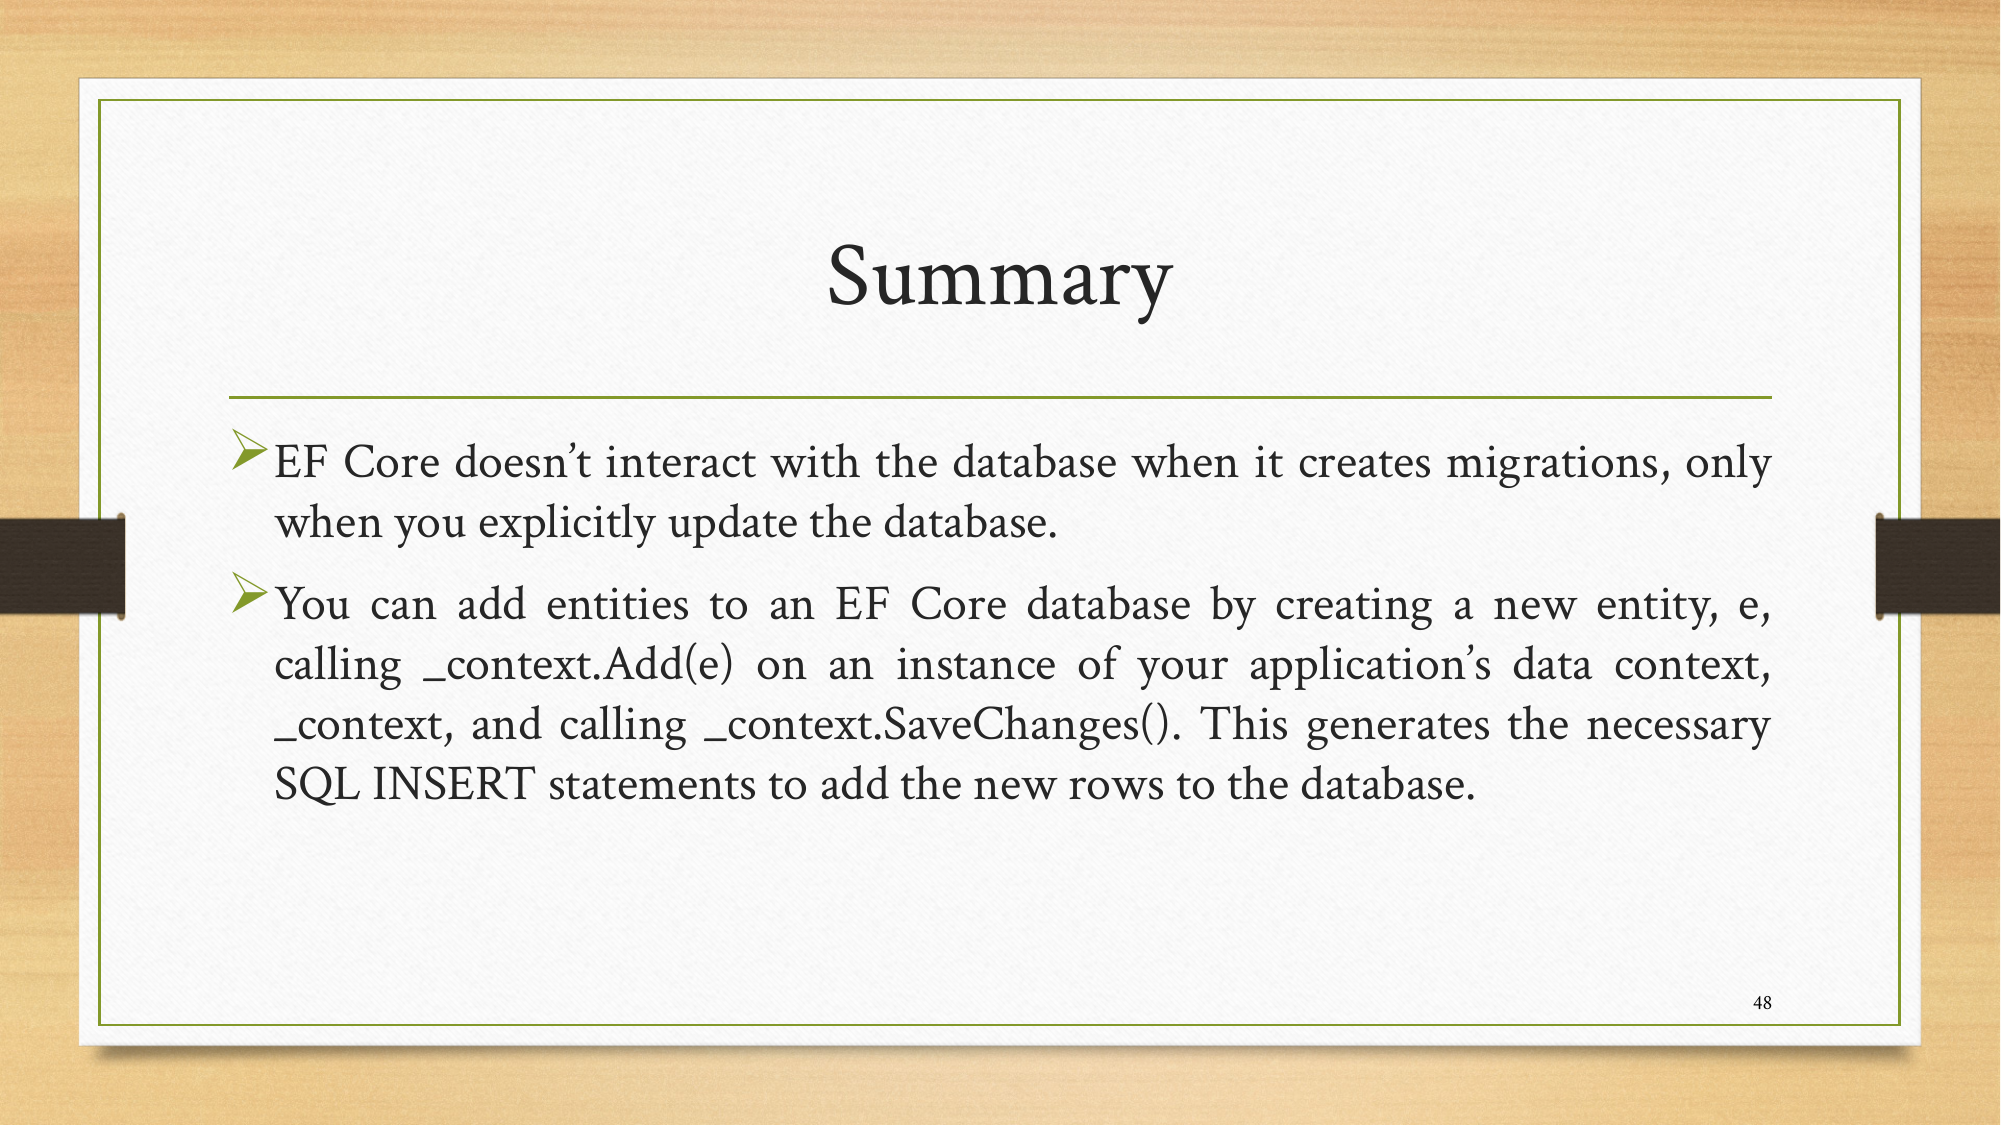

# Summary
EF Core doesn’t interact with the database when it creates migrations, only when you explicitly update the database.
You can add entities to an EF Core database by creating a new entity, e, calling _context.Add(e) on an instance of your application’s data context, _context, and calling _context.SaveChanges(). This generates the necessary SQL INSERT statements to add the new rows to the database.
48